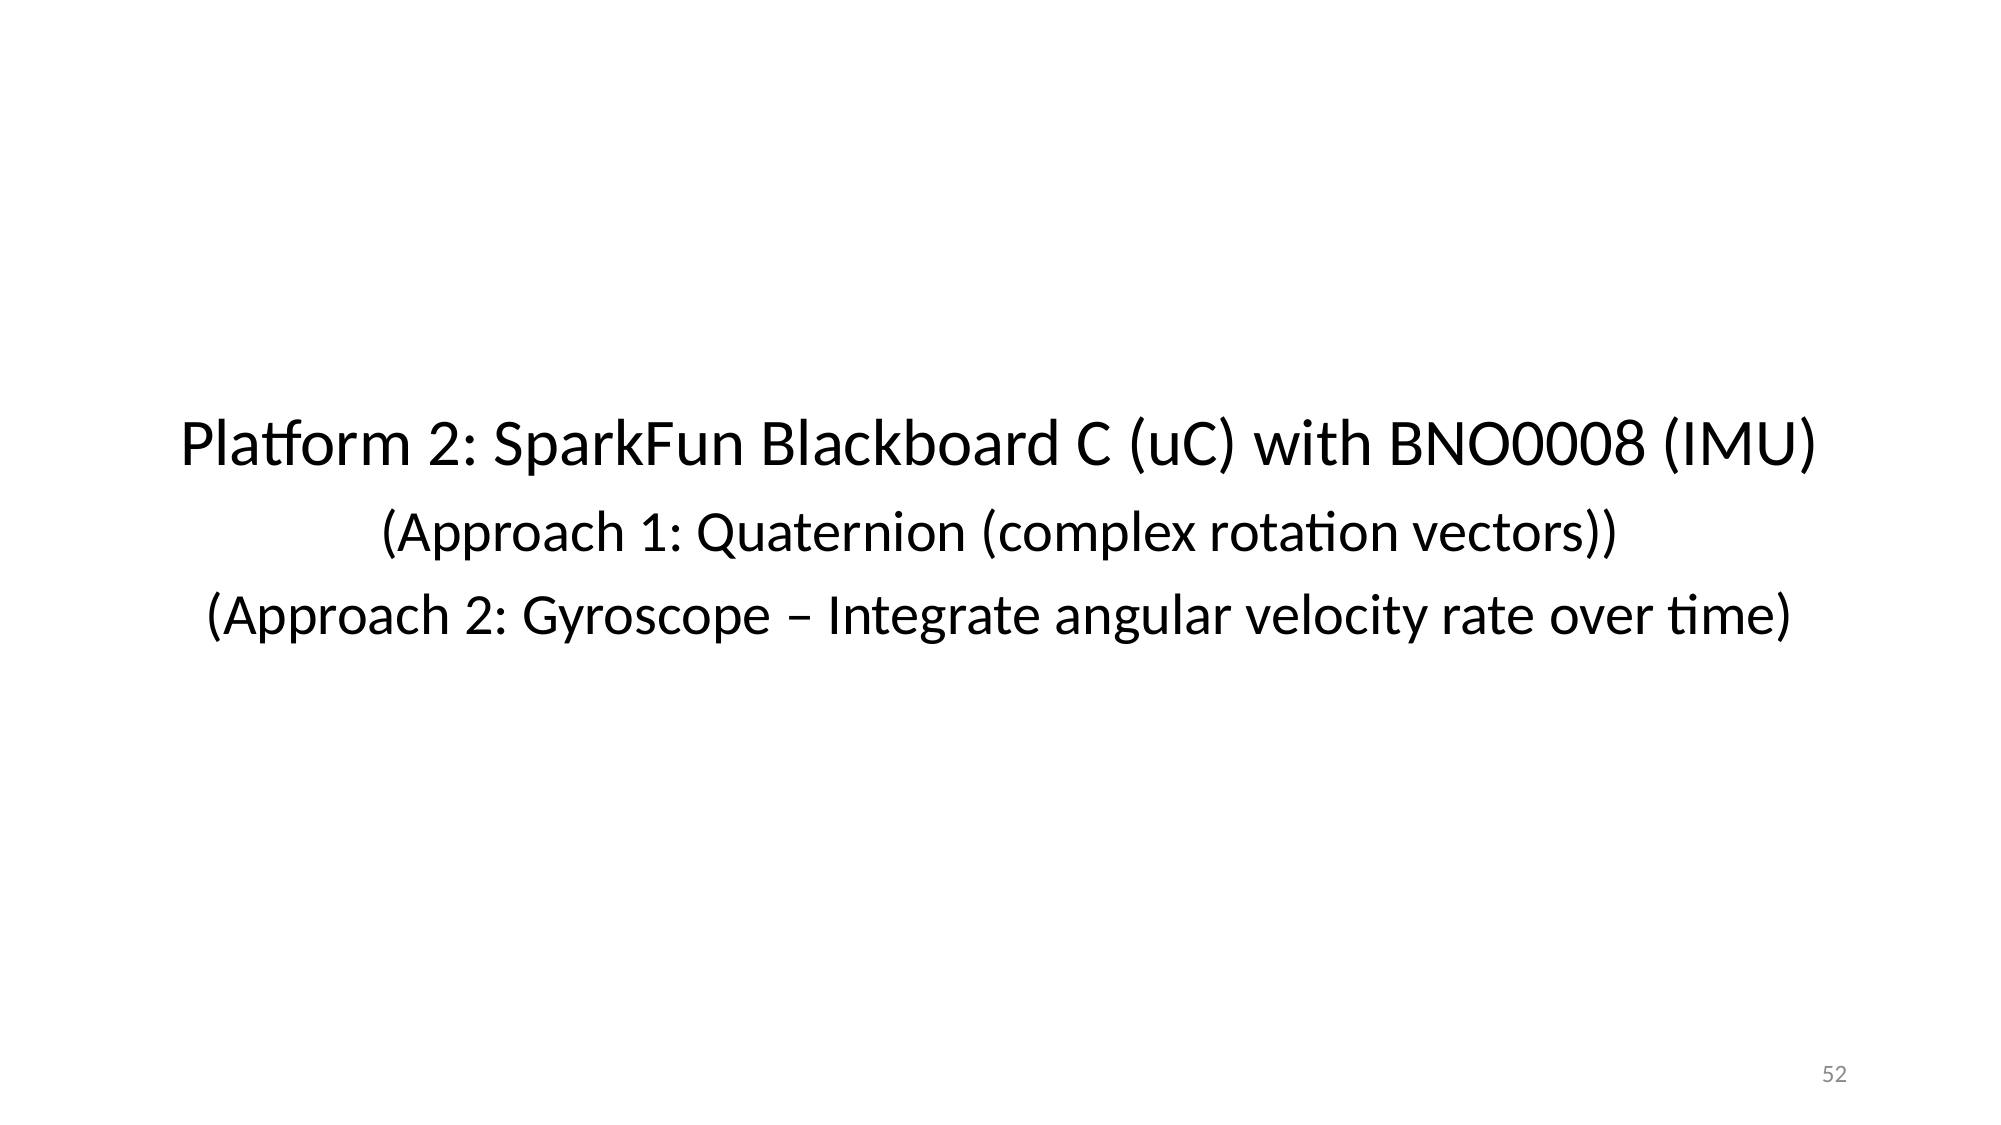

Platform 2: SparkFun Blackboard C (uC) with BNO0008 (IMU)
(Approach 1: Quaternion (complex rotation vectors))
(Approach 2: Gyroscope – Integrate angular velocity rate over time)
52